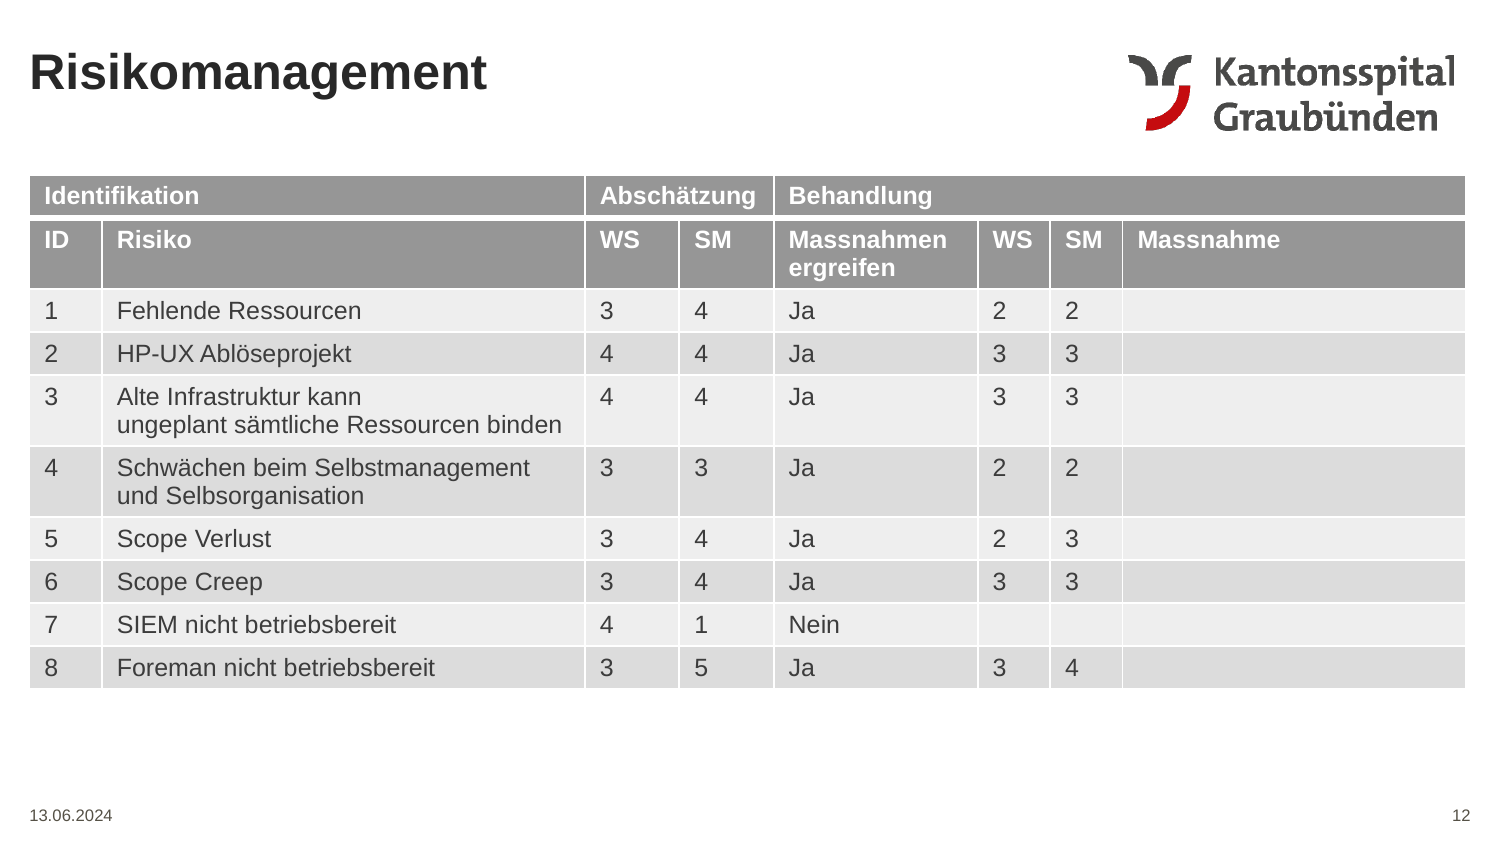

Risikomanagement
| Identifikation |  | Abschätzung |  | Behandlung |  |  |  |
| --- | --- | --- | --- | --- | --- | --- | --- |
| ID | Risiko | WS | SM | Massnahmen ergreifen | WS | SM | Massnahme |
| 1 | Fehlende Ressourcen | 3 | 4 | Ja | 2 | 2 |  |
| 2 | HP-UX Ablöseprojekt | 4 | 4 | Ja | 3 | 3 |  |
| 3 | Alte Infrastruktur kann ungeplant sämtliche Ressourcen binden | 4 | 4 | Ja | 3 | 3 |  |
| 4 | Schwächen beim Selbstmanagement und Selbsorganisation | 3 | 3 | Ja | 2 | 2 |  |
| 5 | Scope Verlust | 3 | 4 | Ja | 2 | 3 |  |
| 6 | Scope Creep | 3 | 4 | Ja | 3 | 3 |  |
| 7 | SIEM nicht betriebsbereit | 4 | 1 | Nein |  |  |  |
| 8 | Foreman nicht betriebsbereit | 3 | 5 | Ja | 3 | 4 |  |
12
13.06.2024